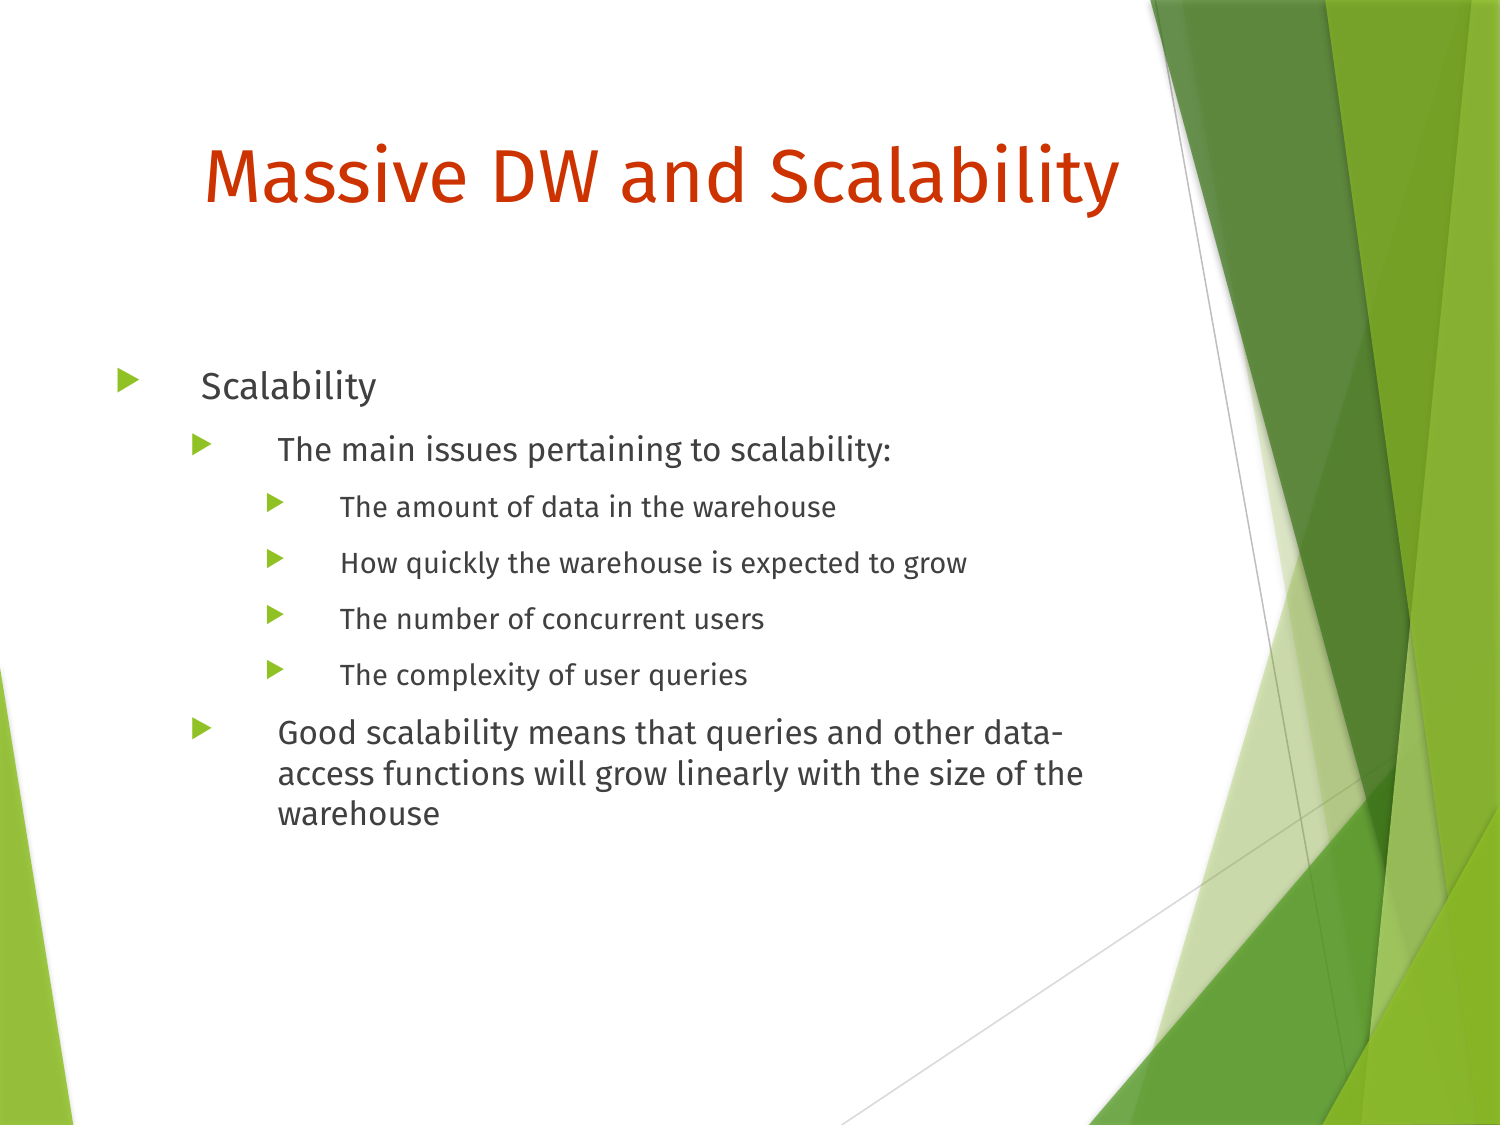

# Massive DW and Scalability
Scalability
The main issues pertaining to scalability:
The amount of data in the warehouse
How quickly the warehouse is expected to grow
The number of concurrent users
The complexity of user queries
Good scalability means that queries and other data-access functions will grow linearly with the size of the warehouse